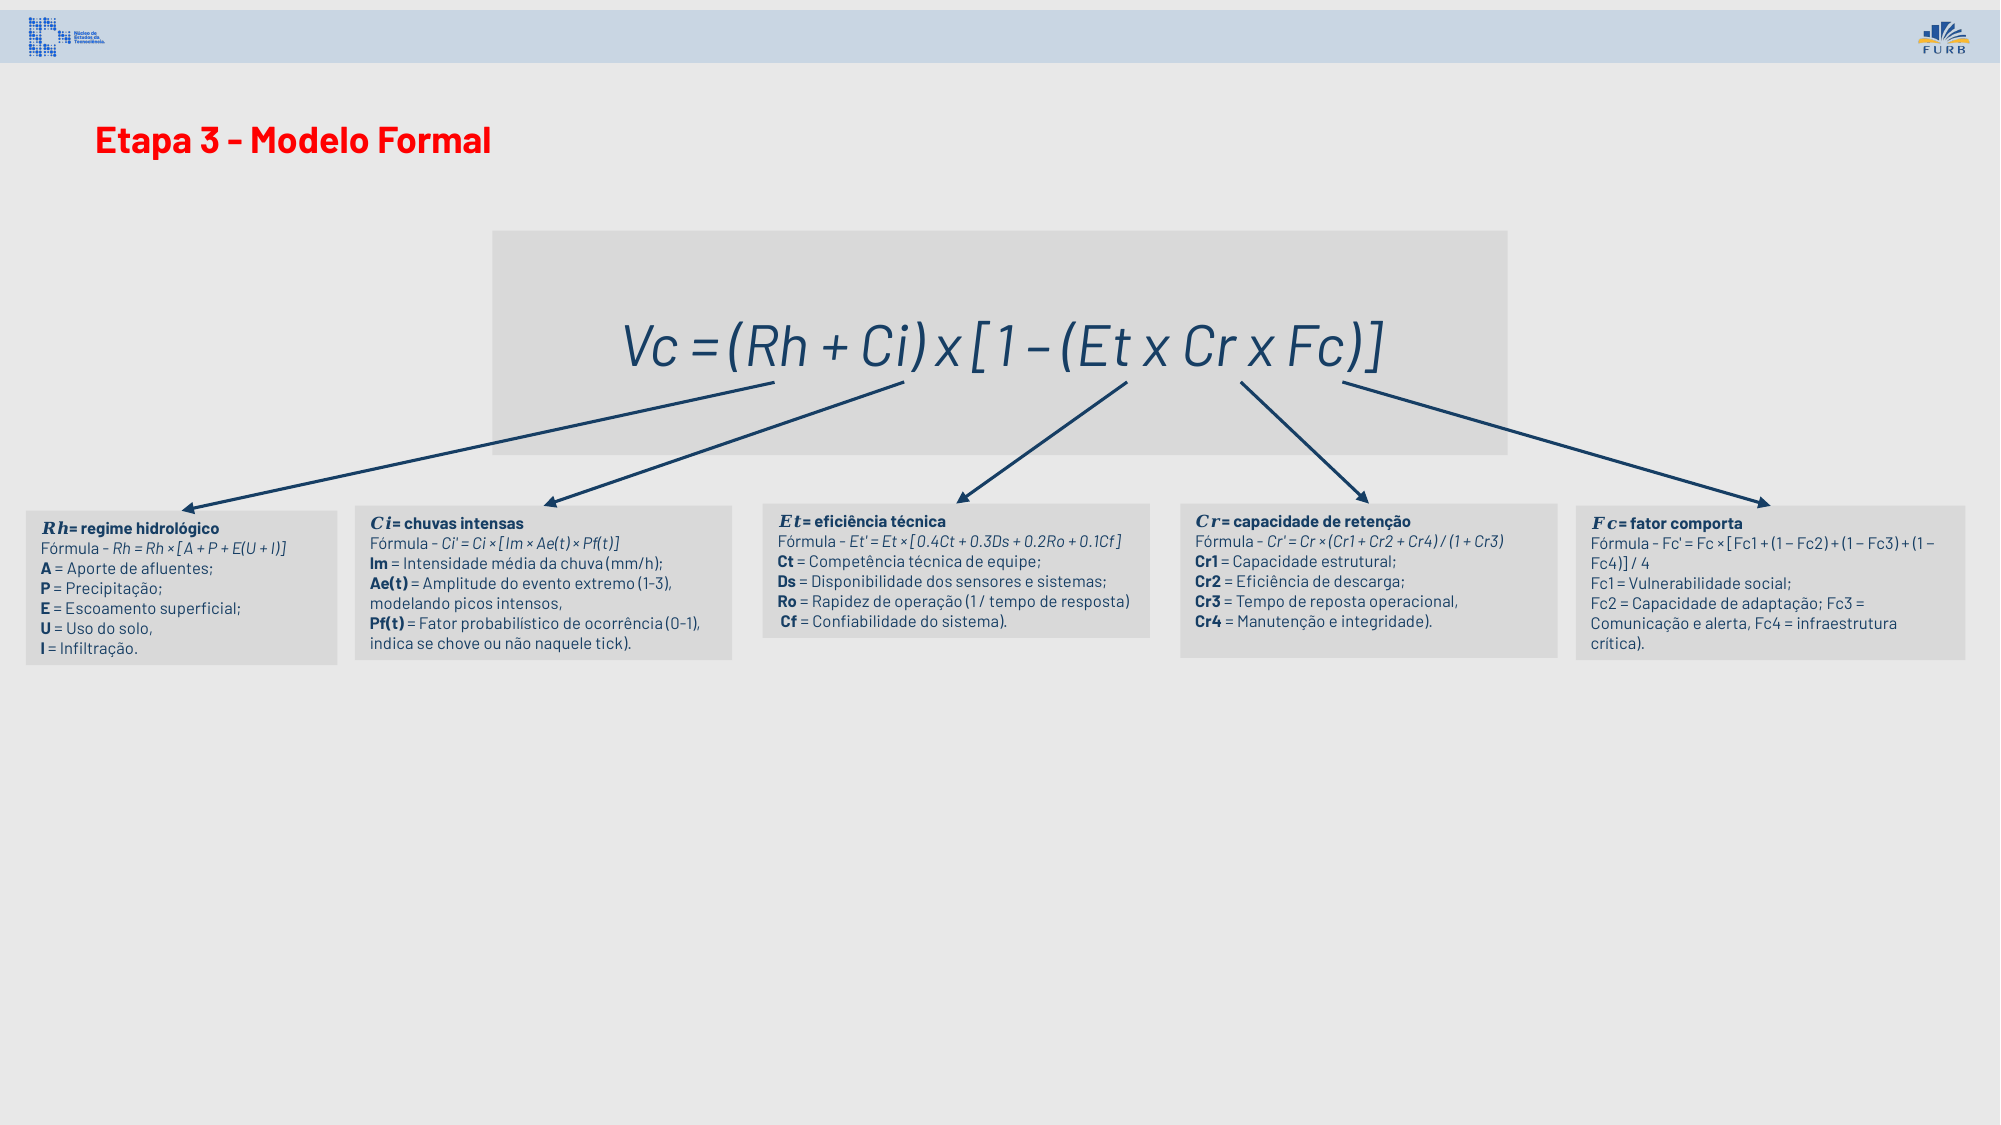

Etapa 3 - Modelo Formal

Vc = (Rh + Ci) x [1 – (Et x Cr x Fc)]

𝑬𝒕= eficiência técnica
Fórmula - Et' = Et × [0.4Ct + 0.3Ds + 0.2Ro + 0.1Cf]
Ct = Competência técnica de equipe;
Ds = Disponibilidade dos sensores e sistemas;
Ro = Rapidez de operação (1 / tempo de resposta)
 Cf = Confiabilidade do sistema).
𝑪𝒓= capacidade de retenção
Fórmula - Cr' = Cr × (Cr1 + Cr2 + Cr4) / (1 + Cr3)
Cr1 = Capacidade estrutural;
Cr2 = Eficiência de descarga;
Cr3 = Tempo de reposta operacional,
Cr4 = Manutenção e integridade).

𝑪𝒊= chuvas intensas
Fórmula - Ci' = Ci × [Im × Ae(t) × Pf(t)]
Im = Intensidade média da chuva (mm/h);
Ae(t) = Amplitude do evento extremo (1-3), modelando picos intensos,
Pf(t) = Fator probabilístico de ocorrência (0-1), indica se chove ou não naquele tick).
𝑭𝒄= fator comporta
Fórmula - Fc' = Fc × [Fc1 + (1 − Fc2) + (1 − Fc3) + (1 − Fc4)] / 4
Fc1 = Vulnerabilidade social;
Fc2 = Capacidade de adaptação; Fc3 = Comunicação e alerta, Fc4 = infraestrutura crítica).
𝑹𝒉= regime hidrológico
Fórmula - Rh = Rh × [A + P + E(U + I)]
A = Aporte de afluentes;
P = Precipitação;
E = Escoamento superficial;
U = Uso do solo,
I = Infiltração.